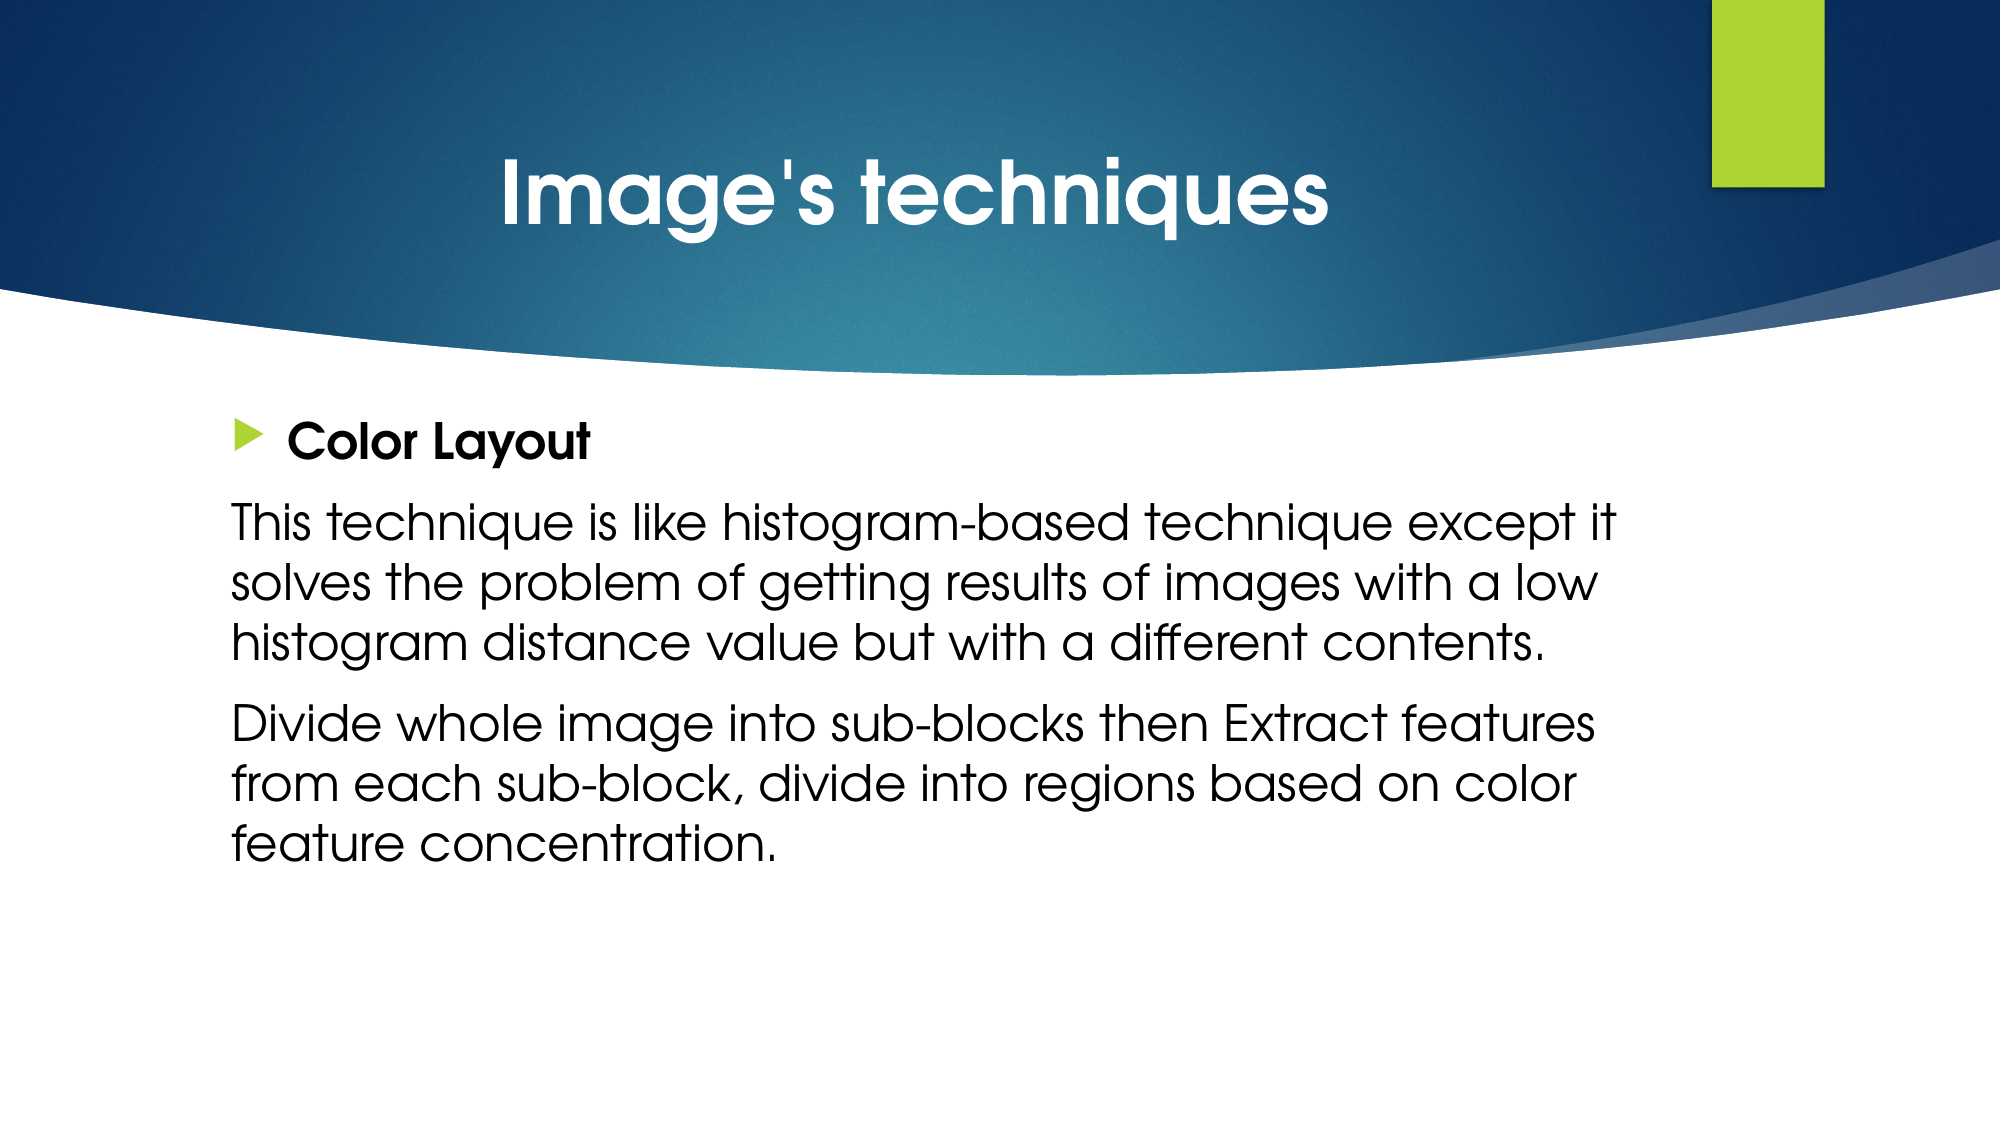

# Image's techniques

Color Layout
This technique is like histogram-based technique except it solves the problem of getting results of images with a low histogram distance value but with a different contents.
Divide whole image into sub-blocks then Extract features from each sub-block, divide into regions based on color feature concentration.